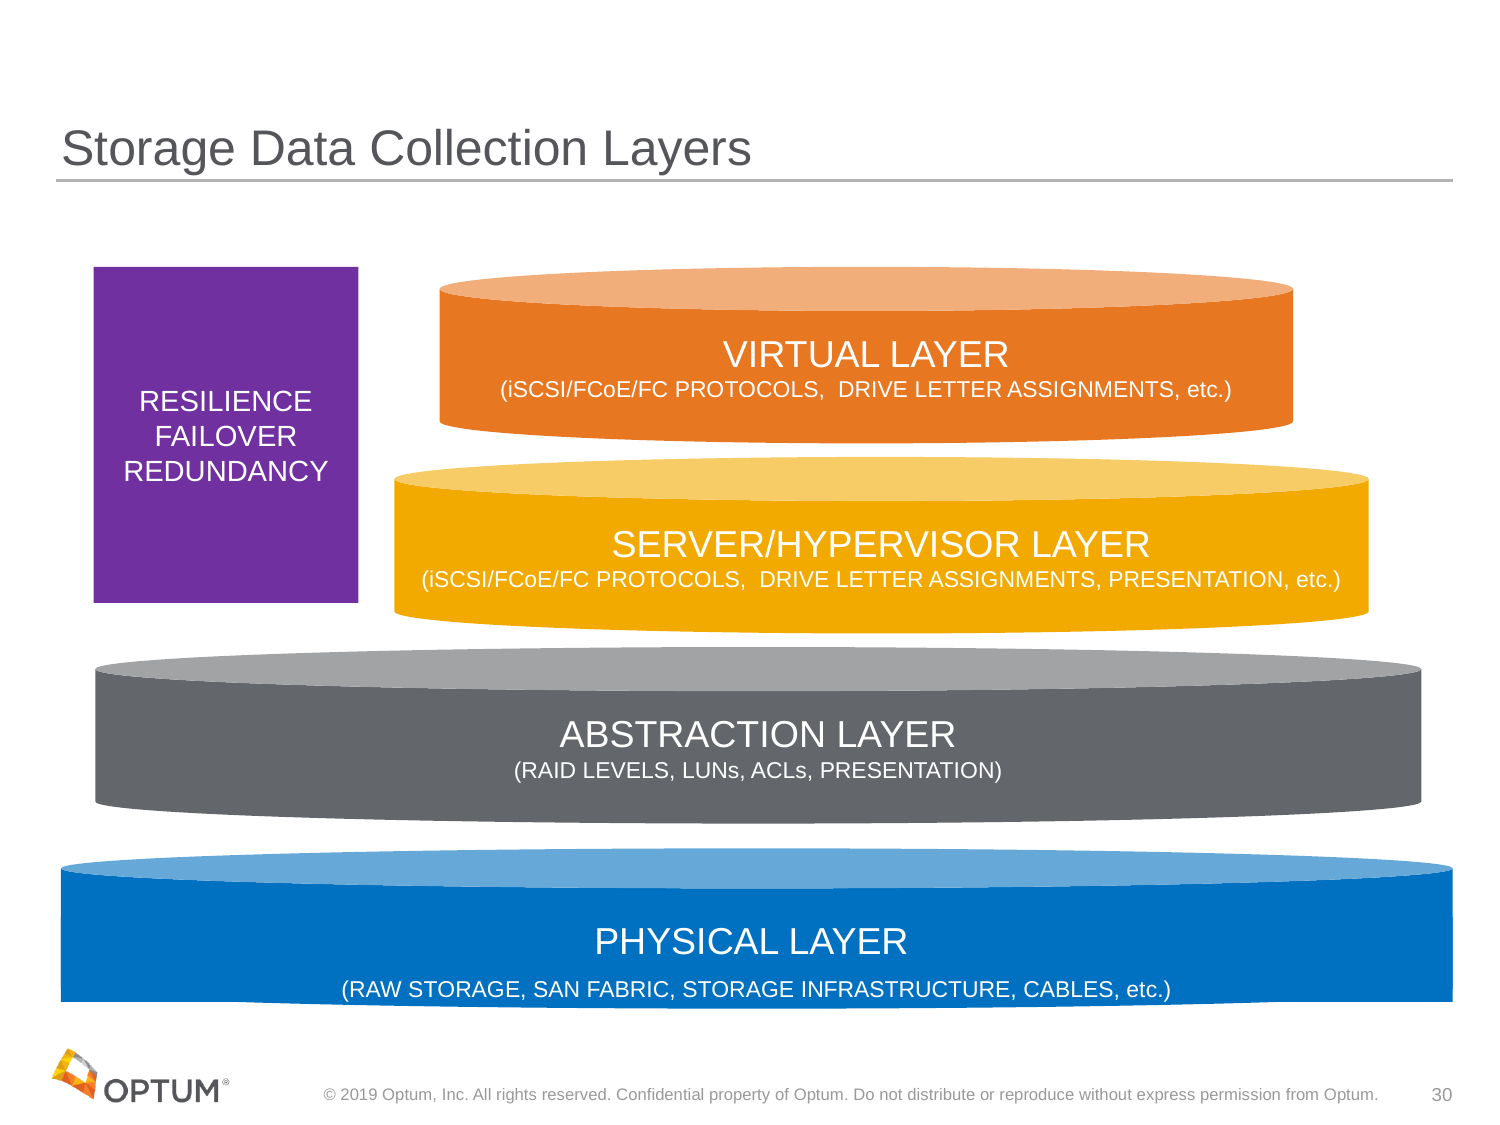

# Storage Data Collection Layers
RESILIENCE
FAILOVER
REDUNDANCY
VIRTUAL LAYER
(iSCSI/FCoE/FC PROTOCOLS,  DRIVE LETTER ASSIGNMENTS, etc.)
SERVER/HYPERVISOR LAYER
(iSCSI/FCoE/FC PROTOCOLS,  DRIVE LETTER ASSIGNMENTS, PRESENTATION, etc.)
ABSTRACTION LAYER
(RAID LEVELS, LUNs, ACLs, PRESENTATION)

PHYSICAL LAYER
(RAW STORAGE, SAN FABRIC, STORAGE INFRASTRUCTURE, CABLES, etc.)
© 2019 Optum, Inc. All rights reserved. Confidential property of Optum. Do not distribute or reproduce without express permission from Optum.
30